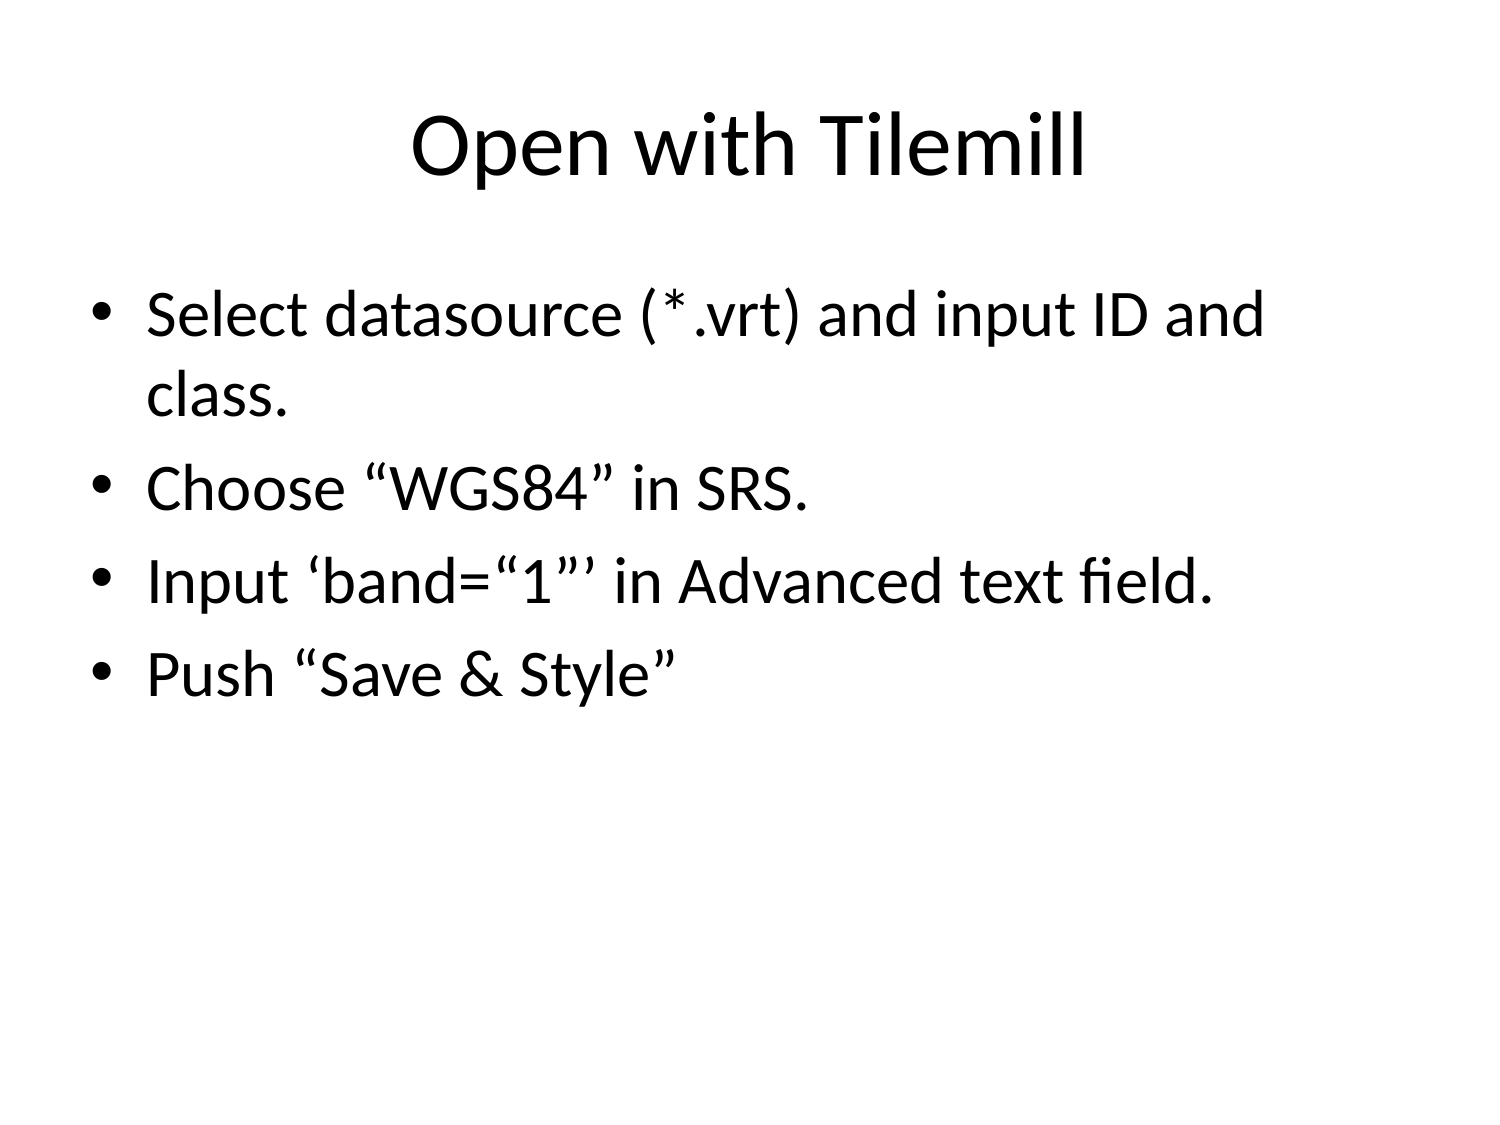

# Open with Tilemill
Select datasource (*.vrt) and input ID and class.
Choose “WGS84” in SRS.
Input ‘band=“1”’ in Advanced text field.
Push “Save & Style”